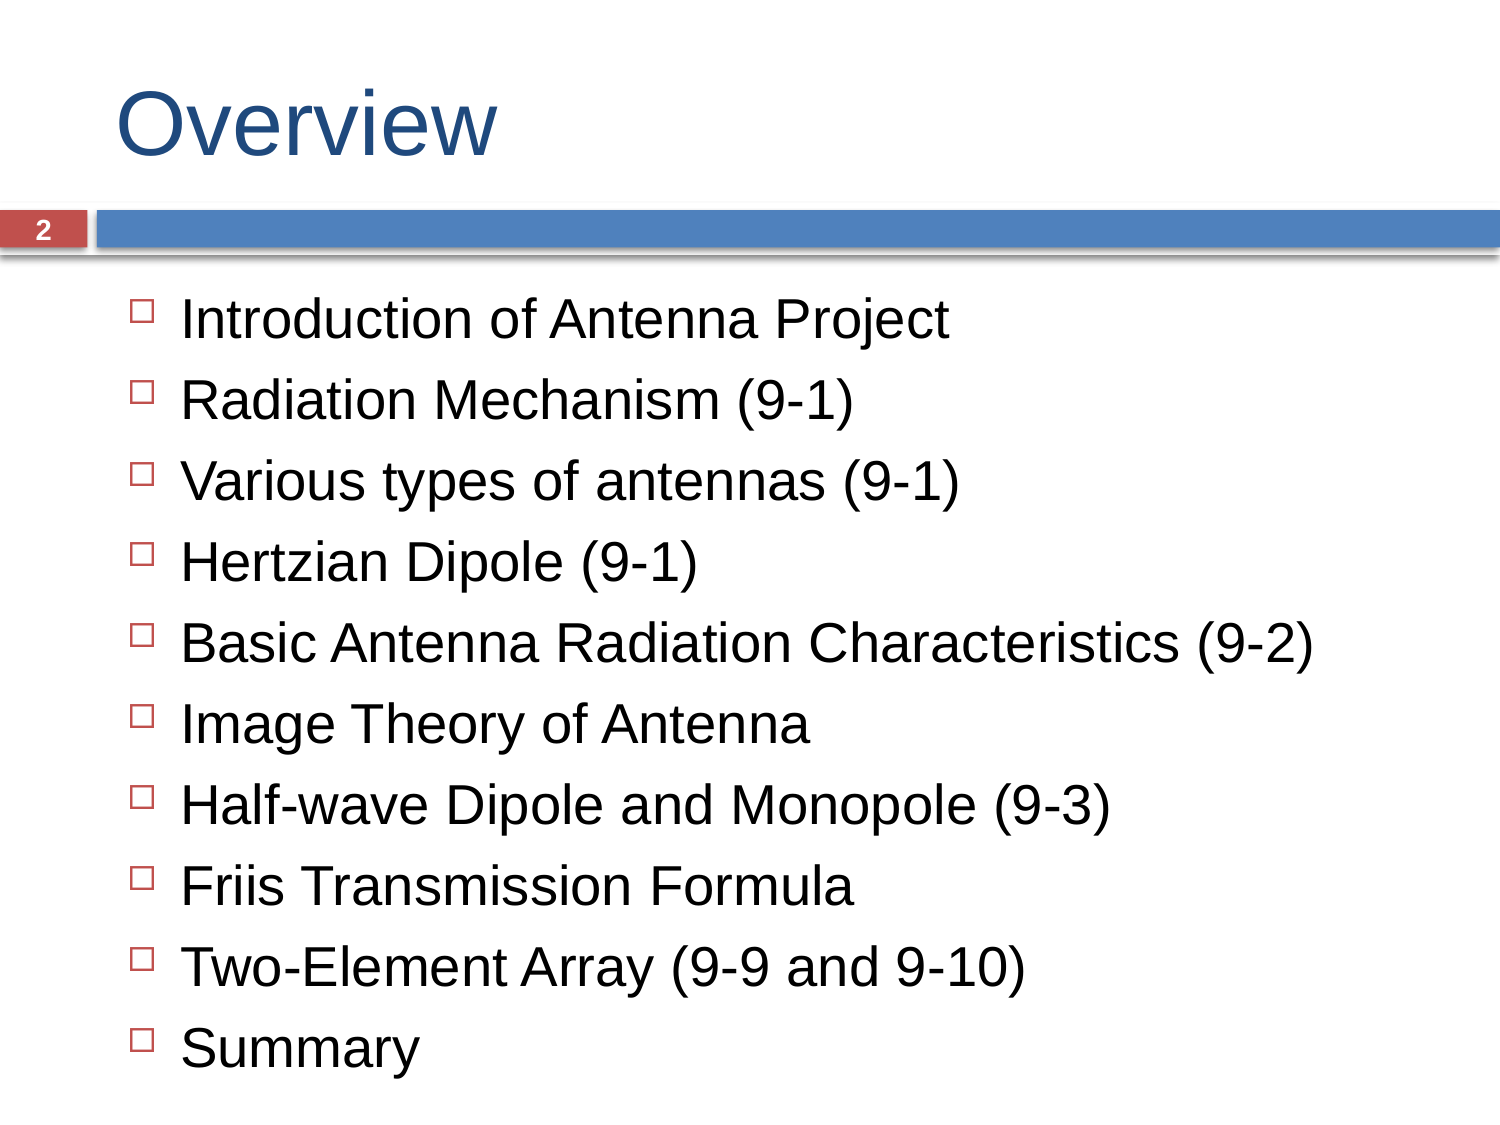

# Overview
2
Introduction of Antenna Project
Radiation Mechanism (9-1)
Various types of antennas (9-1)
Hertzian Dipole (9-1)
Basic Antenna Radiation Characteristics (9-2)
Image Theory of Antenna
Half-wave Dipole and Monopole (9-3)
Friis Transmission Formula
Two-Element Array (9-9 and 9-10)
Summary